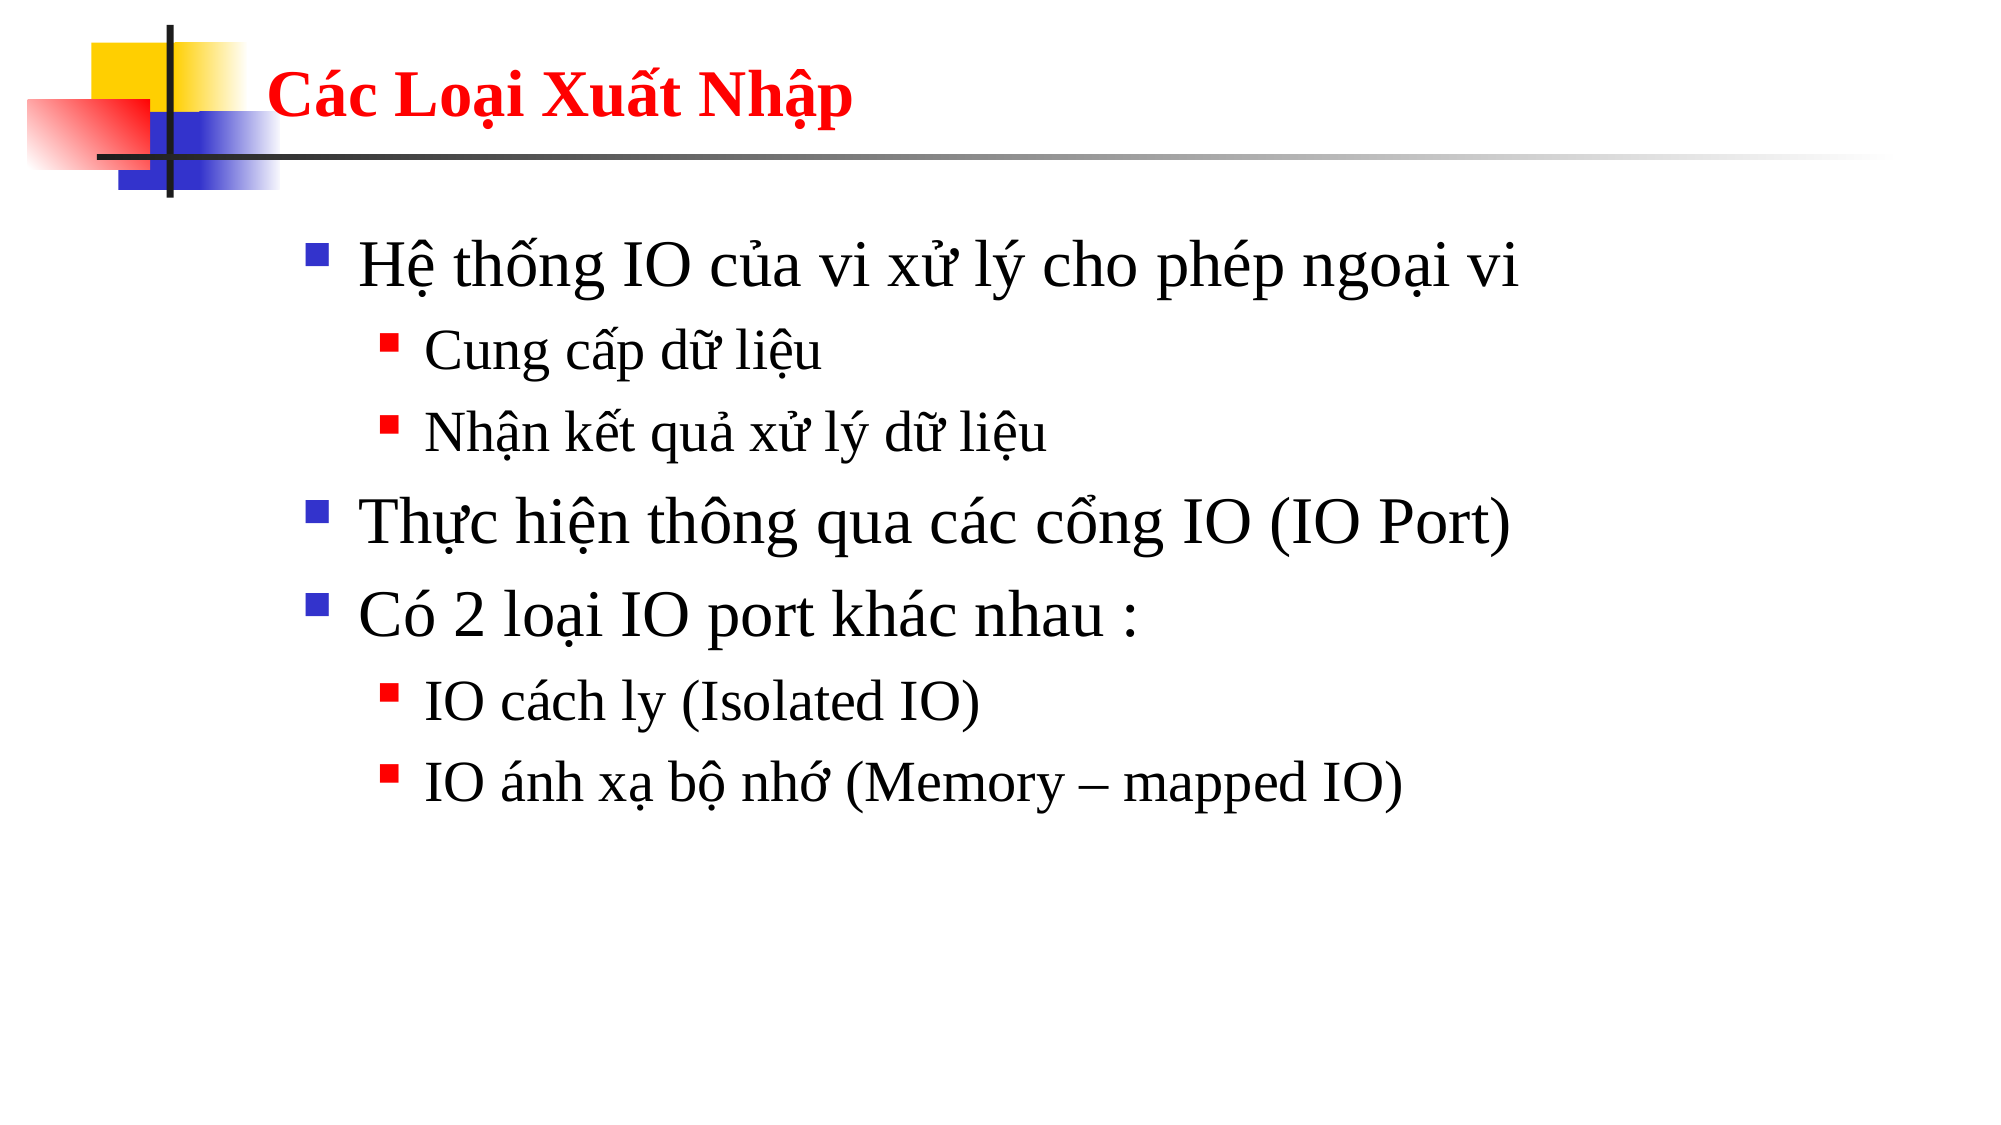

# Các Loại Xuất Nhập
Hệ thống IO của vi xử lý cho phép ngoại vi
Cung cấp dữ liệu
Nhận kết quả xử lý dữ liệu
Thực hiện thông qua các cổng IO (IO Port)
Có 2 loại IO port khác nhau :
IO cách ly (Isolated IO)
IO ánh xạ bộ nhớ (Memory – mapped IO)